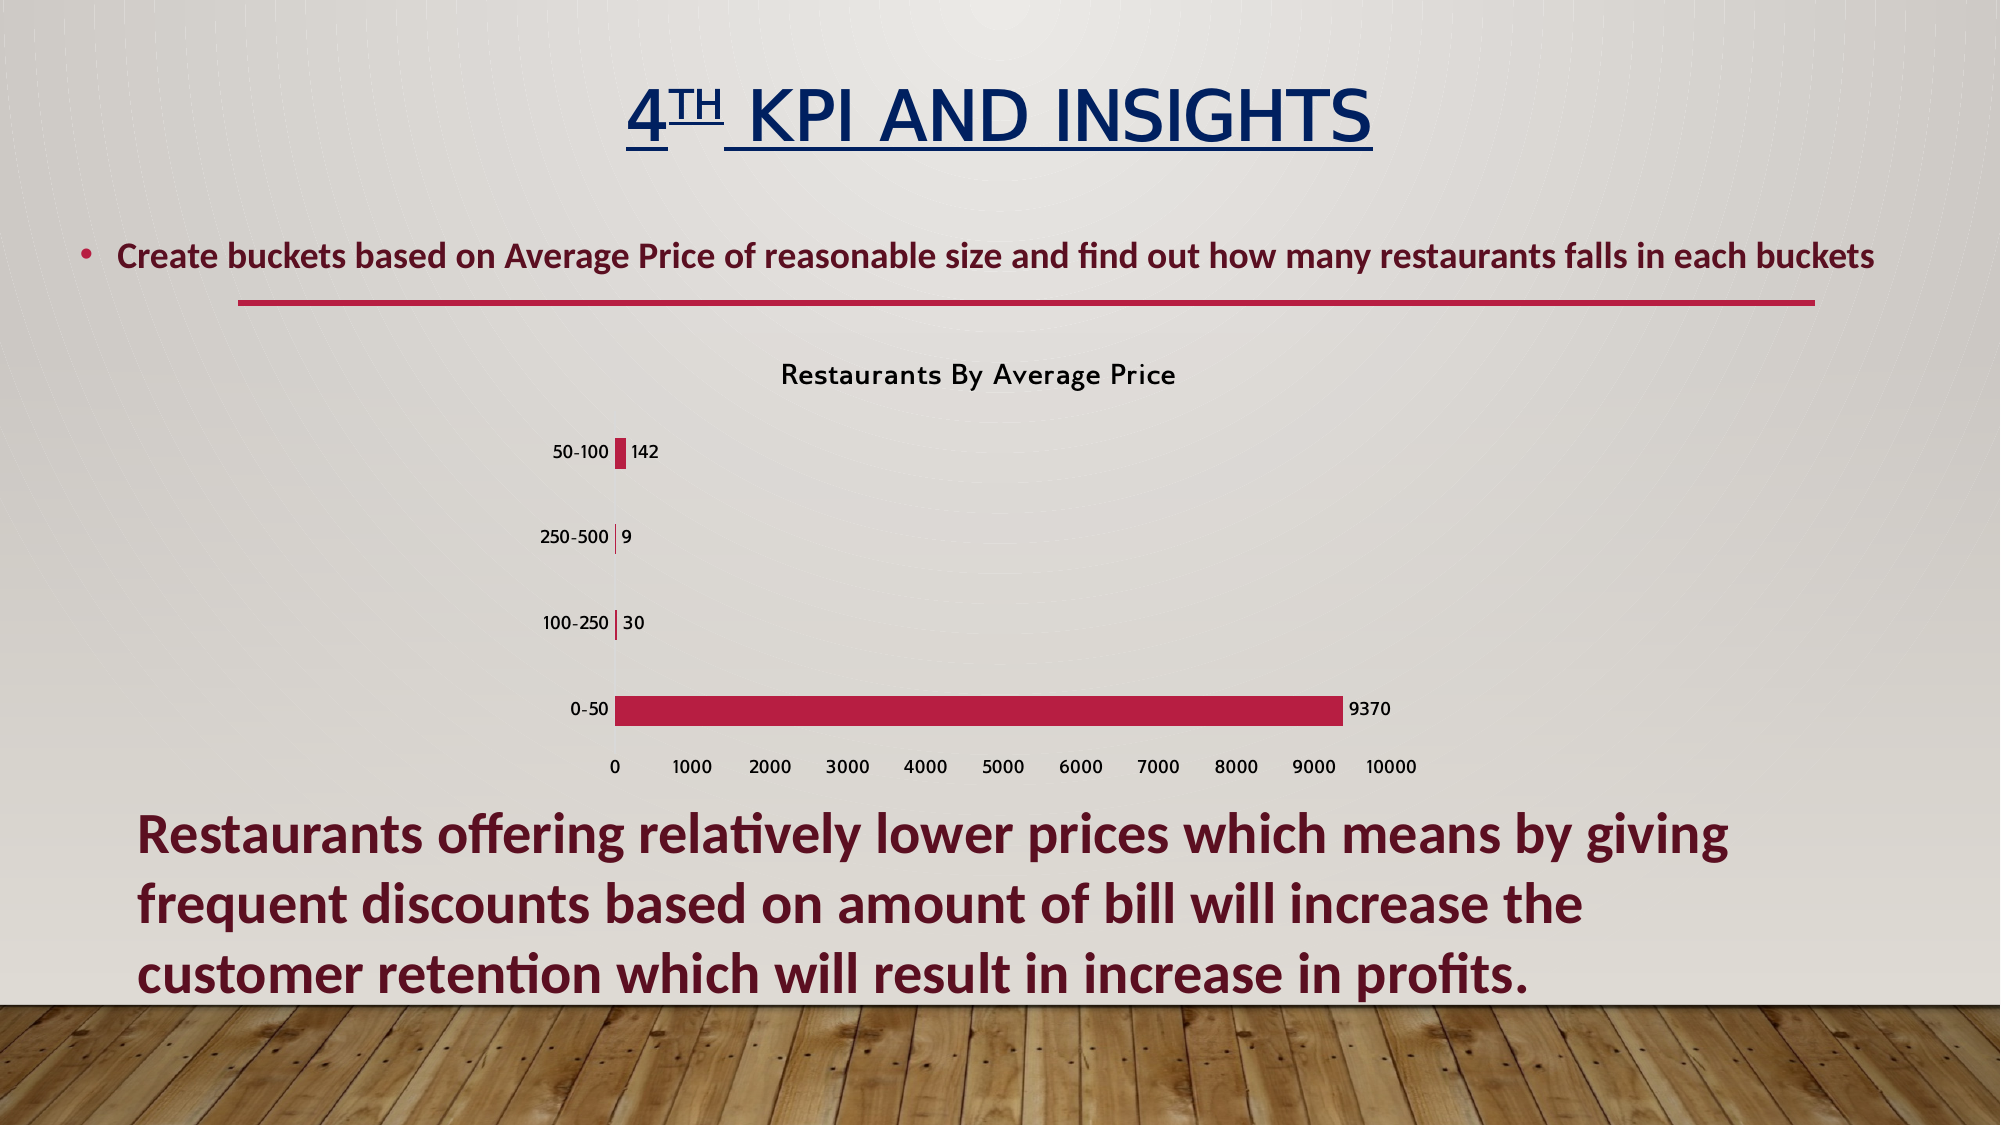

# 4th KPI And Insights
Create buckets based on Average Price of reasonable size and find out how many restaurants falls in each buckets

### Chart: Restaurants By Average Price

| Category | Total |
|---|---|
| 0-50 | 9370.0 |
| 100-250 | 30.0 |
| 250-500 | 9.0 |
| 50-100 | 142.0 |
Restaurants offering relatively lower prices which means by giving frequent discounts based on amount of bill will increase the customer retention which will result in increase in profits.